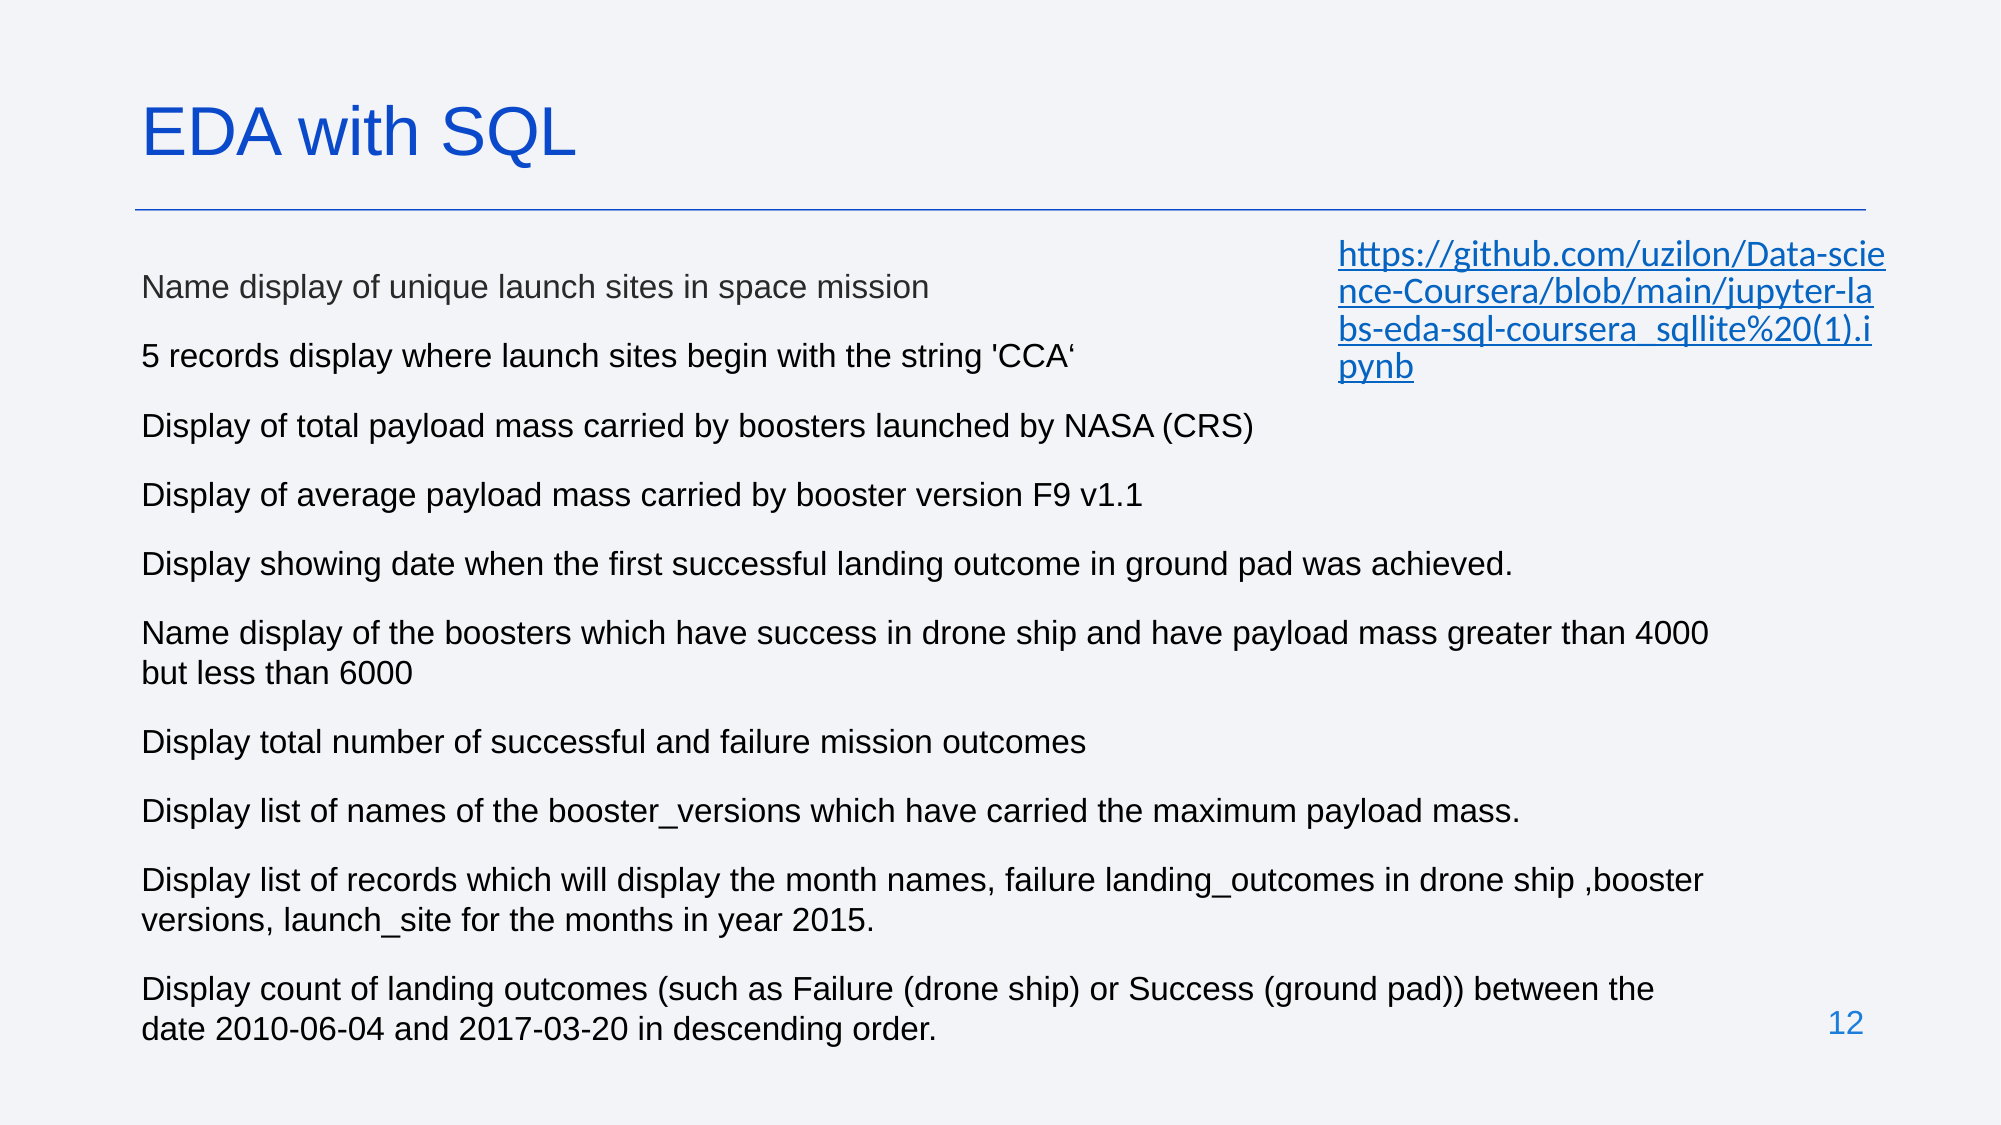

EDA with SQL
https://github.com/uzilon/Data-science-Coursera/blob/main/jupyter-labs-eda-sql-coursera_sqllite%20(1).ipynb
Name display of unique launch sites in space mission
5 records display where launch sites begin with the string 'CCA‘
Display of total payload mass carried by boosters launched by NASA (CRS)
Display of average payload mass carried by booster version F9 v1.1
Display showing date when the first successful landing outcome in ground pad was achieved.
Name display of the boosters which have success in drone ship and have payload mass greater than 4000 but less than 6000
Display total number of successful and failure mission outcomes
Display list of names of the booster_versions which have carried the maximum payload mass.
Display list of records which will display the month names, failure landing_outcomes in drone ship ,booster versions, launch_site for the months in year 2015.
Display count of landing outcomes (such as Failure (drone ship) or Success (ground pad)) between the date 2010-06-04 and 2017-03-20 in descending order.

12